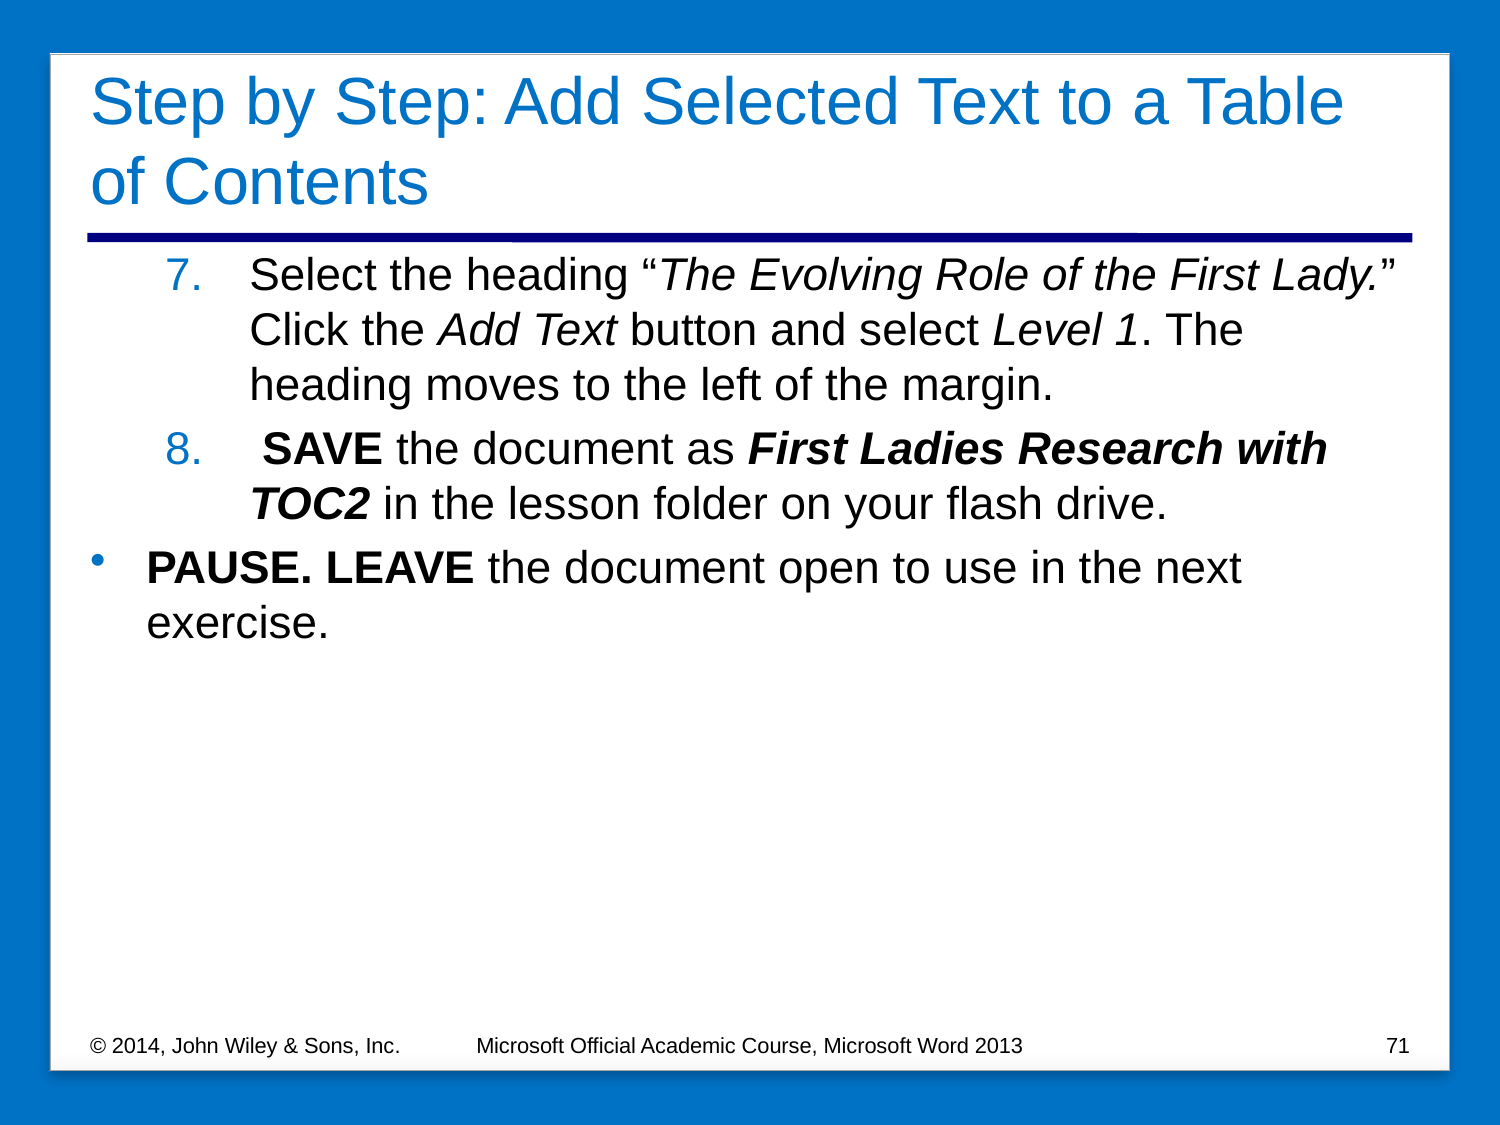

# Step by Step: Add Selected Text to a Table of Contents
Select the heading “The Evolving Role of the First Lady.” Click the Add Text button and select Level 1. The heading moves to the left of the margin.
 SAVE the document as First Ladies Research with TOC2 in the lesson folder on your flash drive.
PAUSE. LEAVE the document open to use in the next exercise.
© 2014, John Wiley & Sons, Inc.
Microsoft Official Academic Course, Microsoft Word 2013
71